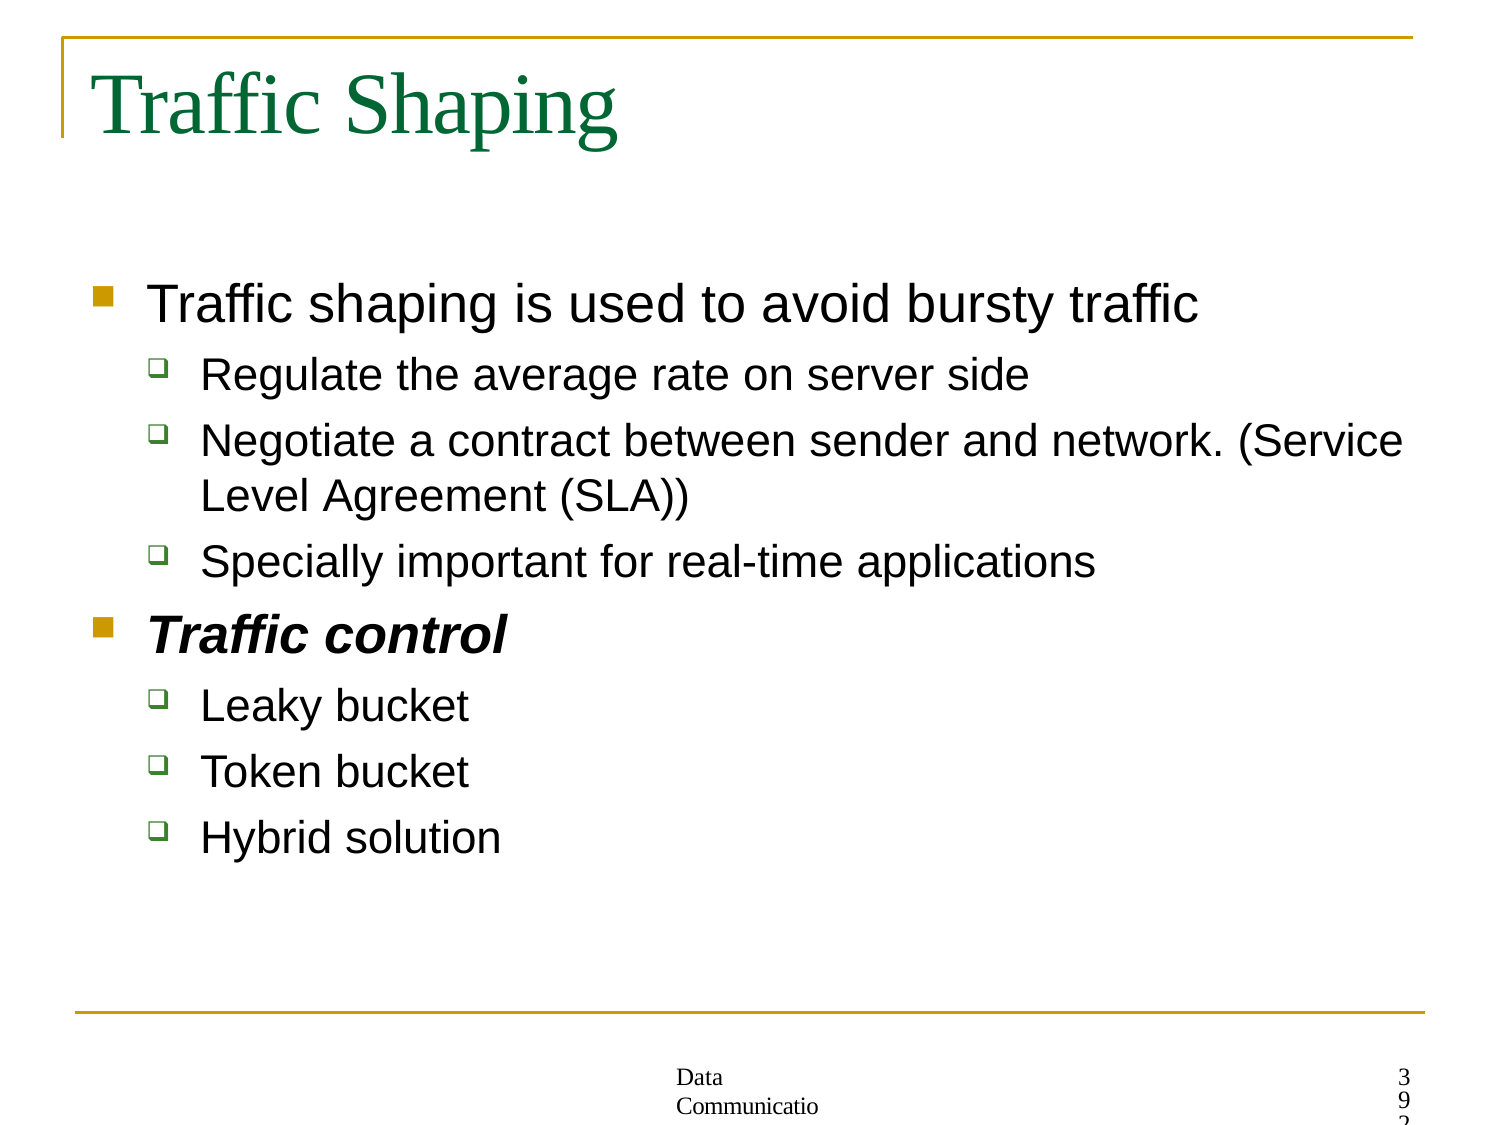

# Traffic Shaping
Traffic shaping is used to avoid bursty traffic
Regulate the average rate on server side
Negotiate a contract between sender and network. (Service Level Agreement (SLA))
Specially important for real-time applications
Traffic control
Leaky bucket
Token bucket
Hybrid solution
392
Data Communication Networks